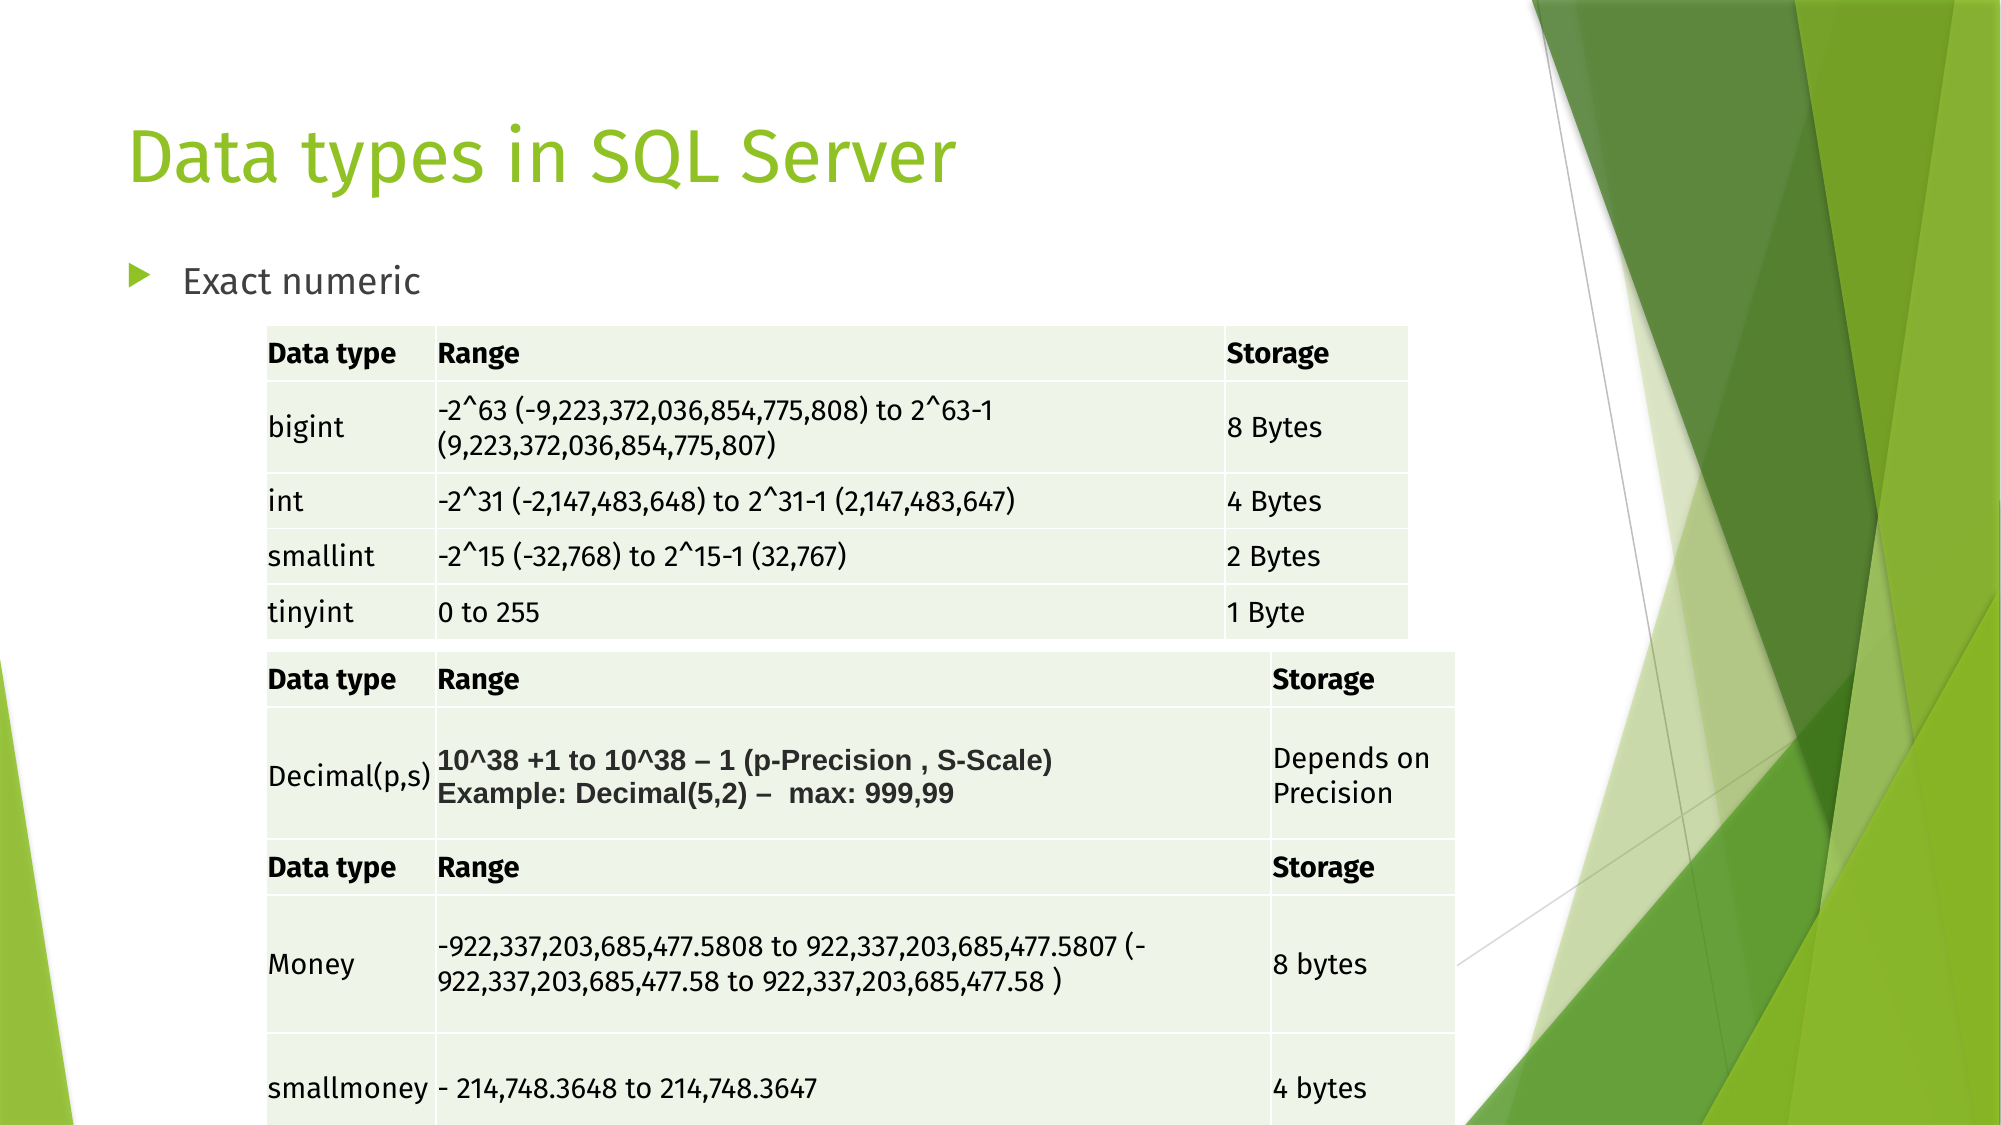

# Data types in SQL Server
Exact numeric

| Data type | Range | Storage |
| --- | --- | --- |
| bigint | -2^63 (-9,223,372,036,854,775,808) to 2^63-1 (9,223,372,036,854,775,807) | 8 Bytes |
| int | -2^31 (-2,147,483,648) to 2^31-1 (2,147,483,647) | 4 Bytes |
| smallint | -2^15 (-32,768) to 2^15-1 (32,767) | 2 Bytes |
| tinyint | 0 to 255 | 1 Byte |
| Data type | Range | Storage |
| --- | --- | --- |
| Decimal(p,s) | 10^38 +1 to 10^38 – 1 (p-Precision , S-Scale) Example: Decimal(5,2) – max: 999,99 | Depends on Precision |
| Data type | Range | Storage |
| --- | --- | --- |
| Money | -922,337,203,685,477.5808 to 922,337,203,685,477.5807 (-922,337,203,685,477.58 to 922,337,203,685,477.58 ) | 8 bytes |
| smallmoney | - 214,748.3648 to 214,748.3647 | 4 bytes |